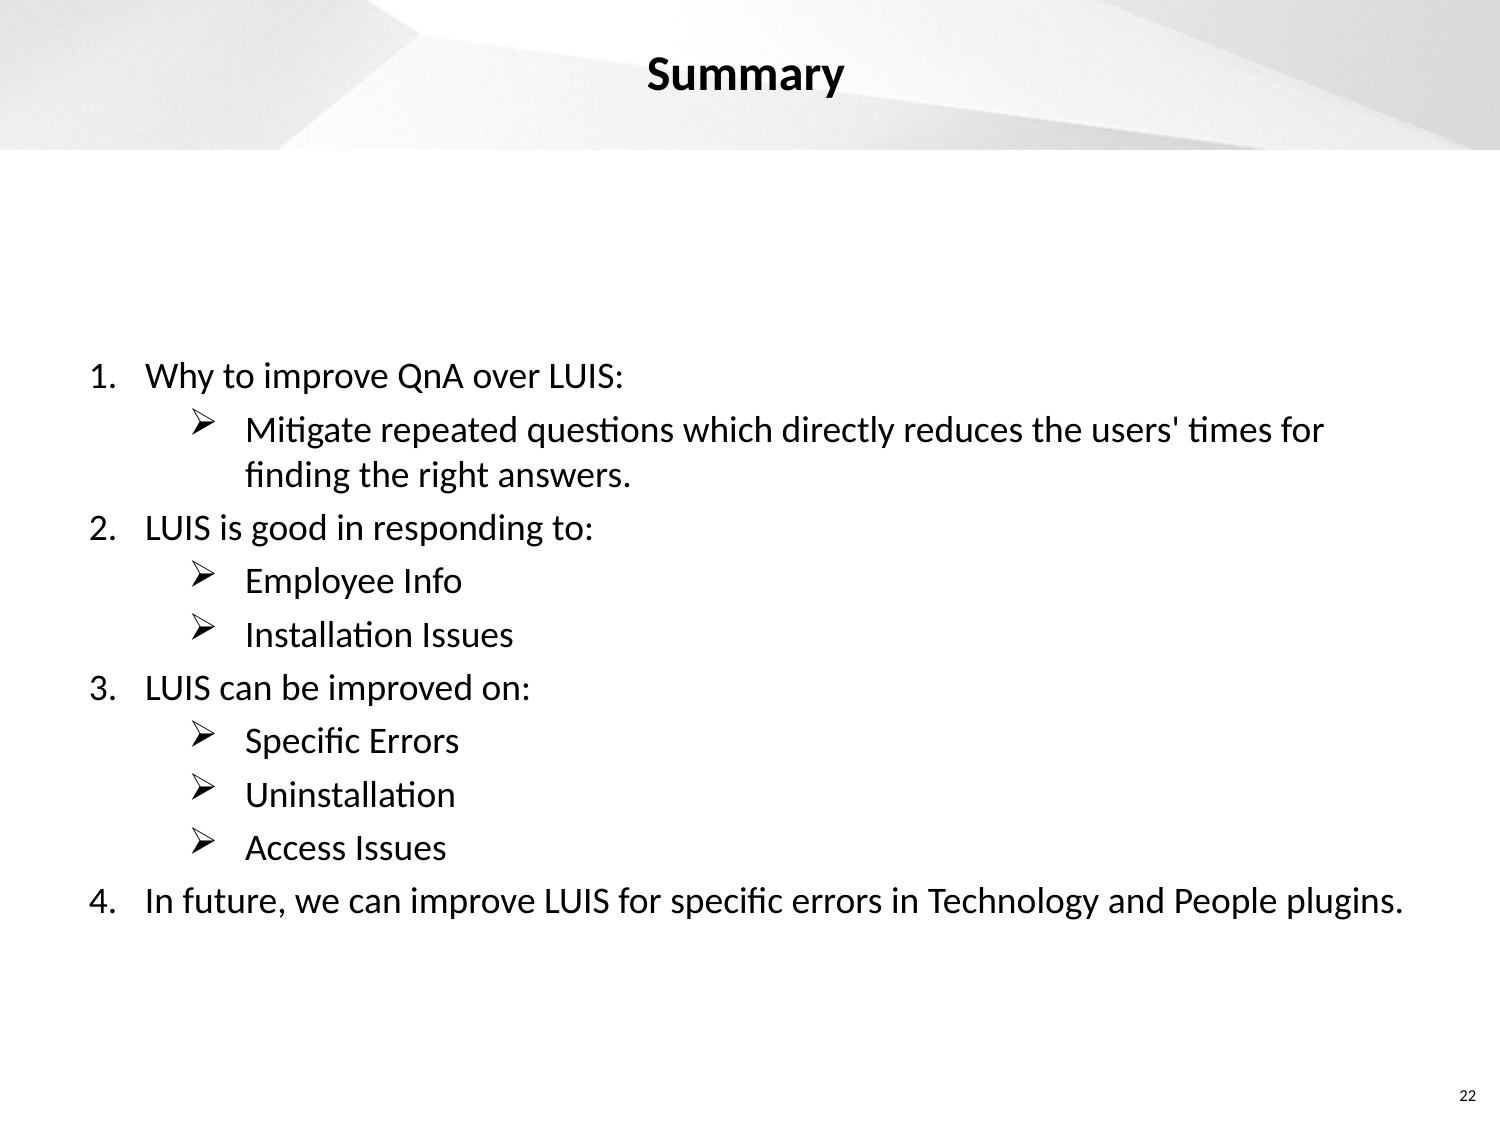

Summary
Why to improve QnA over LUIS:
Mitigate repeated questions which directly reduces the users' times for finding the right answers.
LUIS is good in responding to:
Employee Info
Installation Issues
LUIS can be improved on:
Specific Errors
Uninstallation
Access Issues
In future, we can improve LUIS for specific errors in Technology and People plugins.